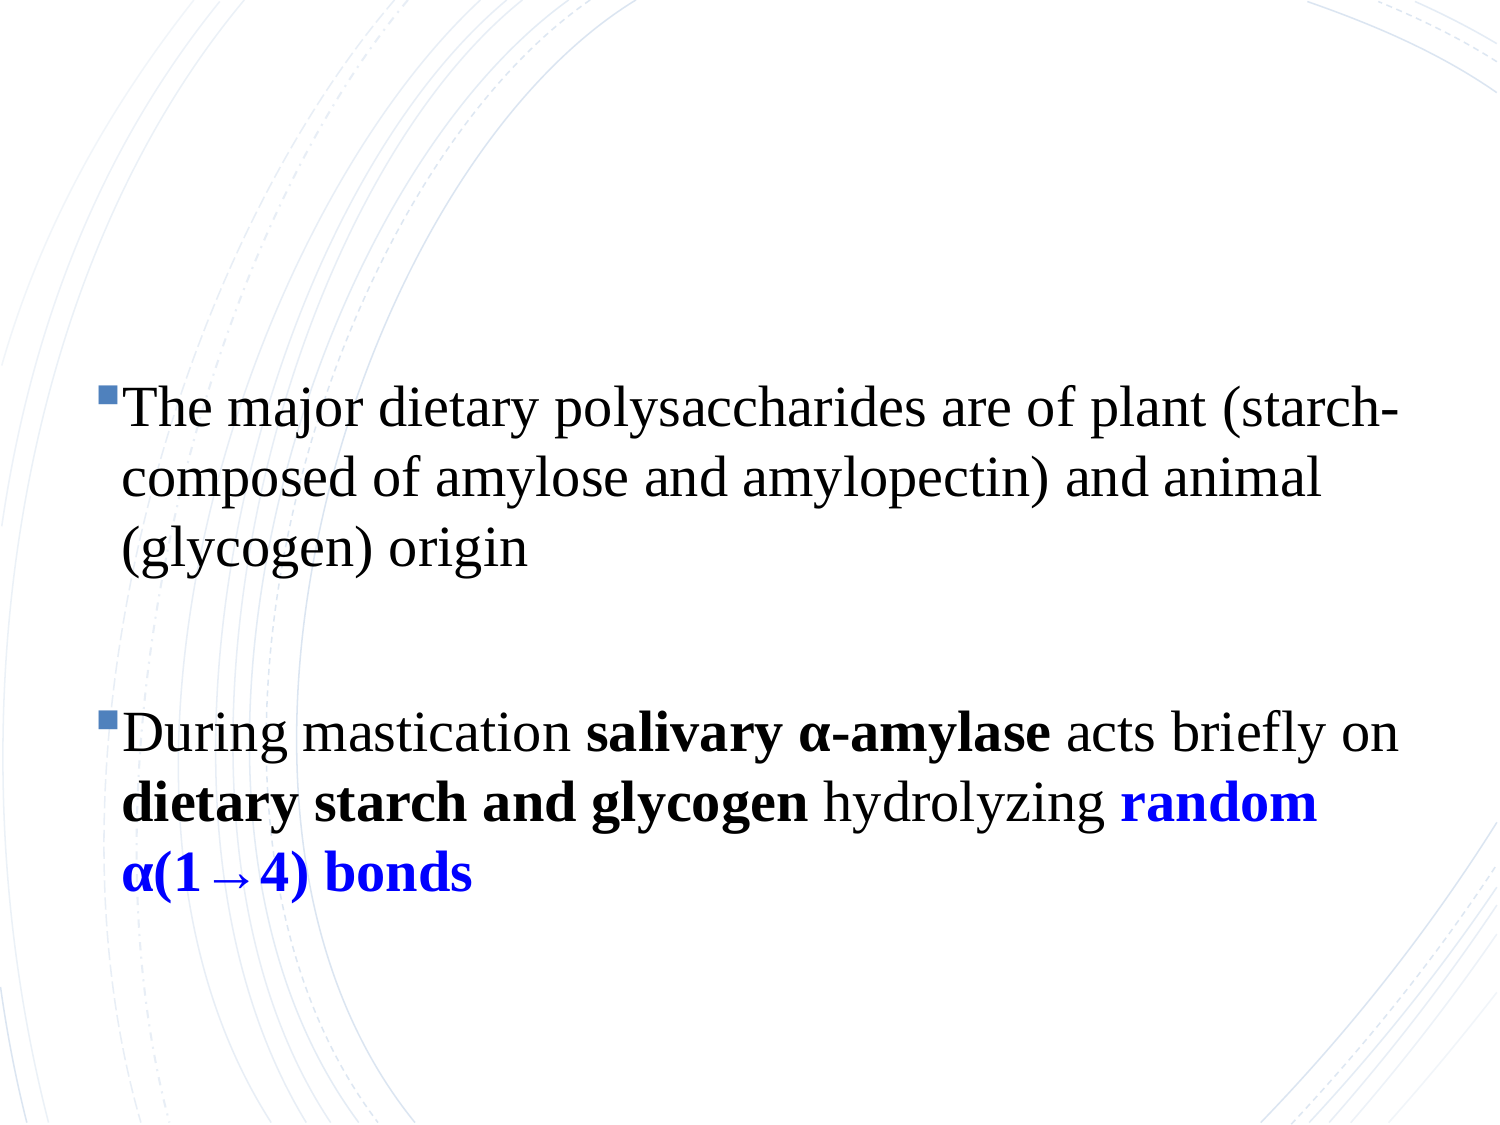

#
The major dietary polysaccharides are of plant (starch- composed of amylose and amylopectin) and animal (glycogen) origin

During mastication salivary α-amylase acts briefly on dietary starch and glycogen hydrolyzing random α(1→4) bonds